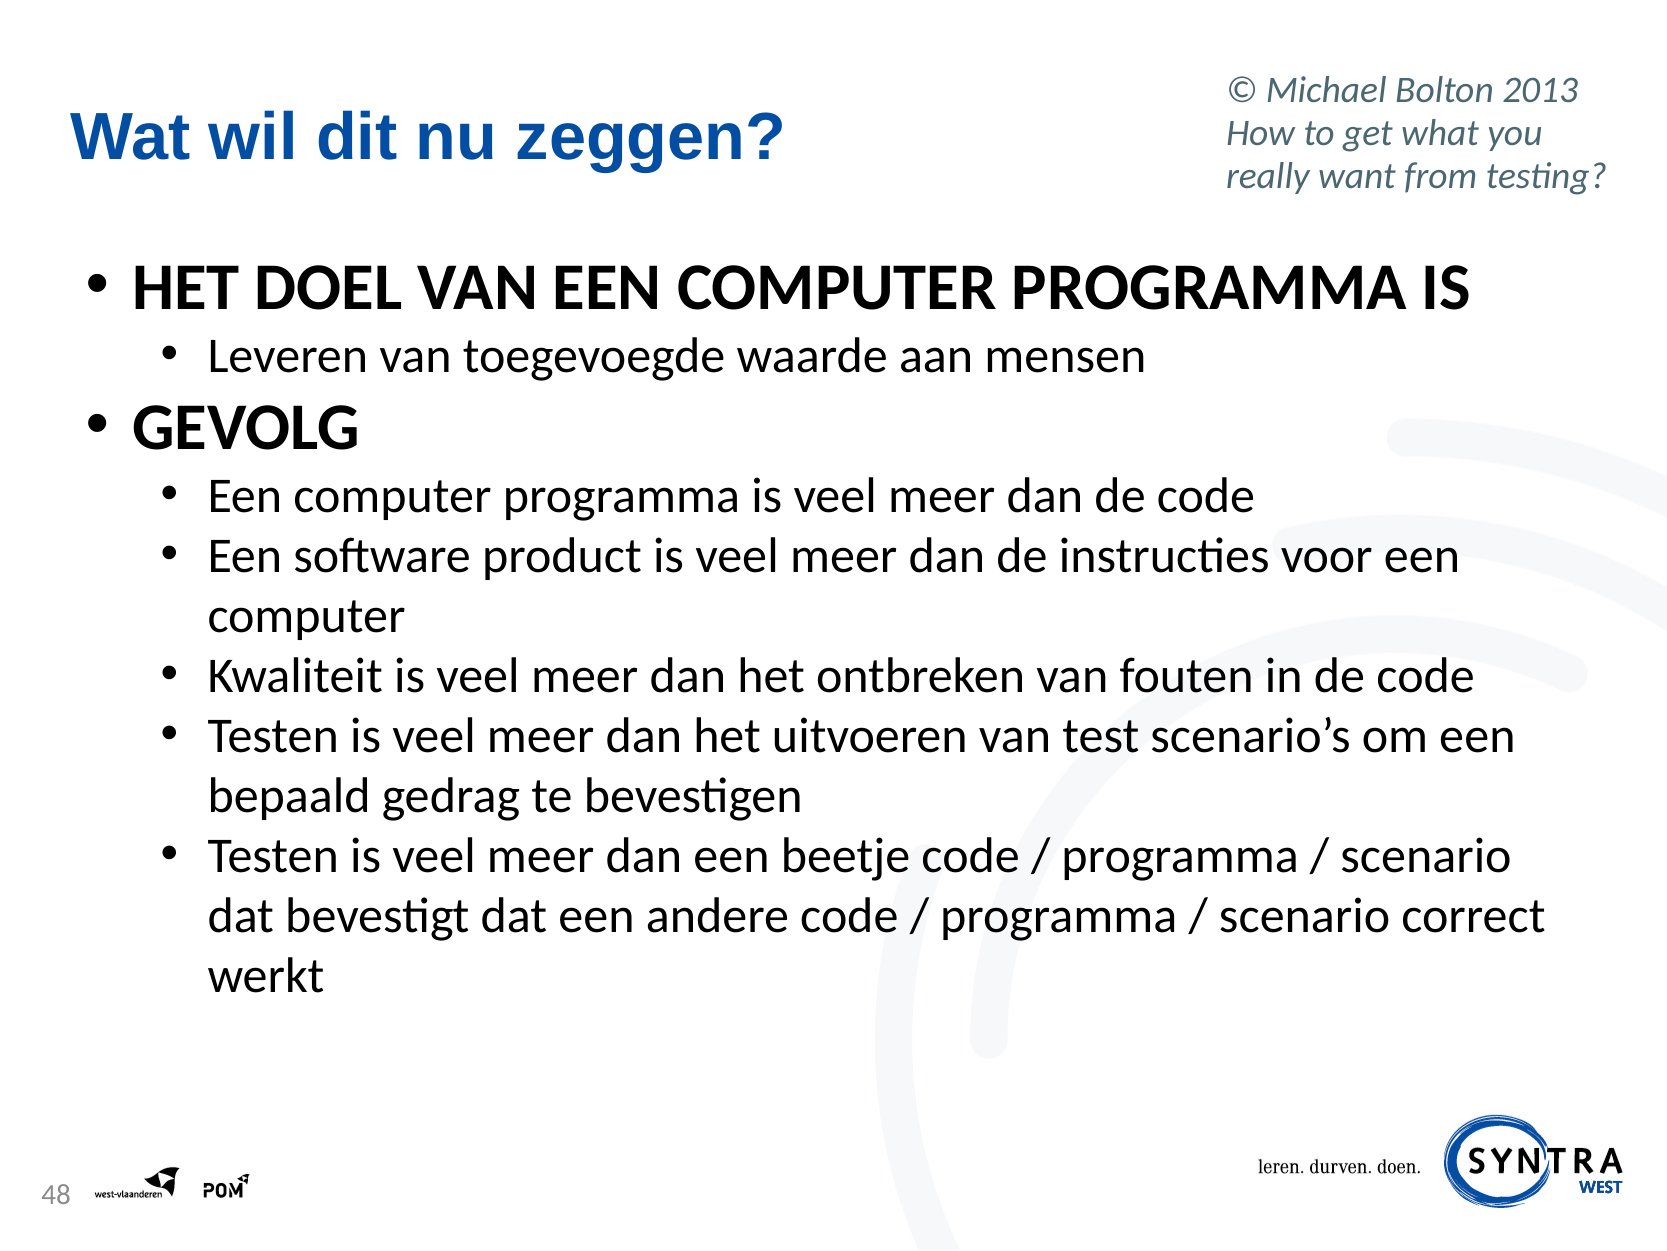

© Michael Bolton 2013
How to get what you
really want from testing?
# Wat wil dit nu zeggen?
Het doel van een computer programma is
Leveren van toegevoegde waarde aan mensen
Gevolg
Een computer programma is veel meer dan de code
Een software product is veel meer dan de instructies voor een computer
Kwaliteit is veel meer dan het ontbreken van fouten in de code
Testen is veel meer dan het uitvoeren van test scenario’s om een bepaald gedrag te bevestigen
Testen is veel meer dan een beetje code / programma / scenario dat bevestigt dat een andere code / programma / scenario correct werkt

48